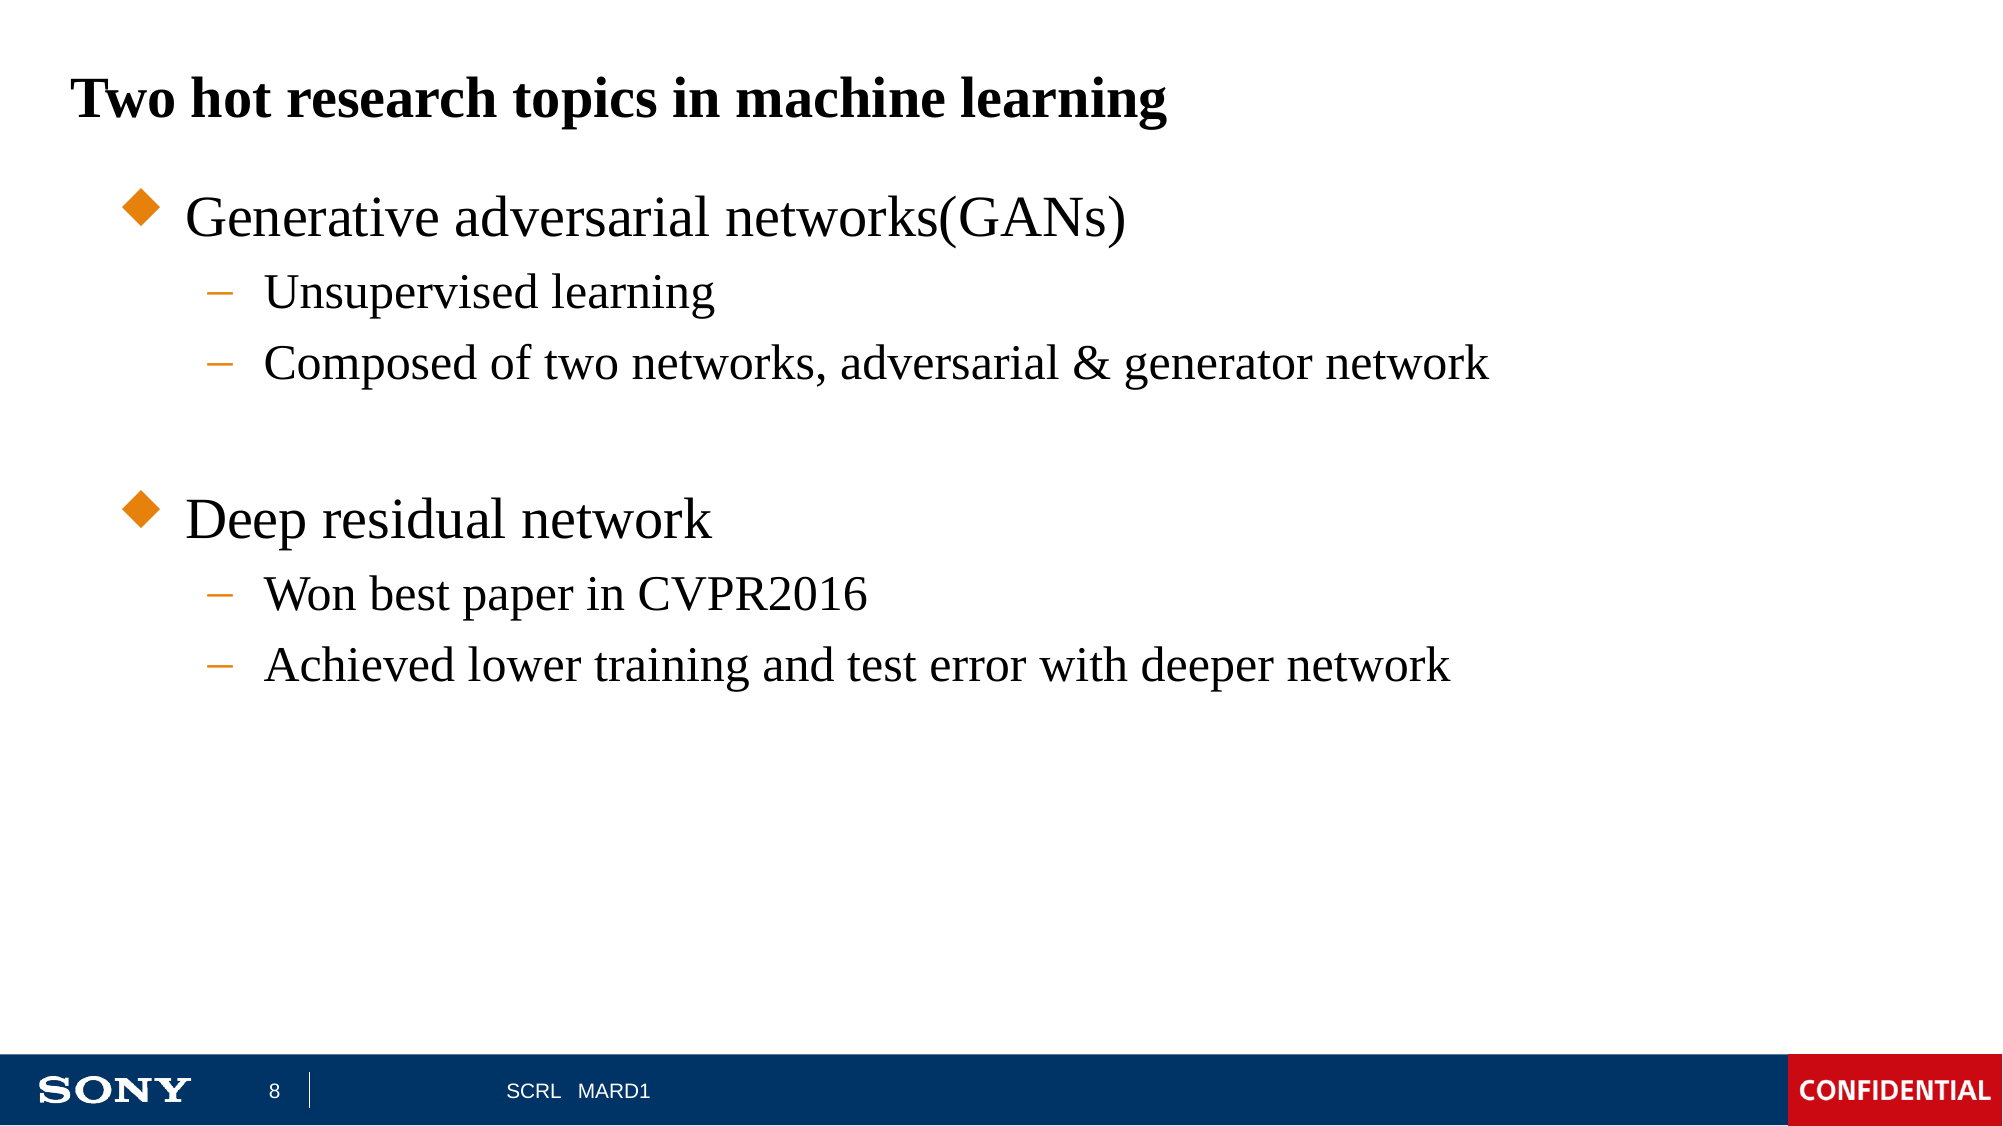

# Two hot research topics in machine learning
Generative adversarial networks(GANs)
Unsupervised learning
Composed of two networks, adversarial & generator network

Deep residual network
Won best paper in CVPR2016
Achieved lower training and test error with deeper network

SCRL   MARD1